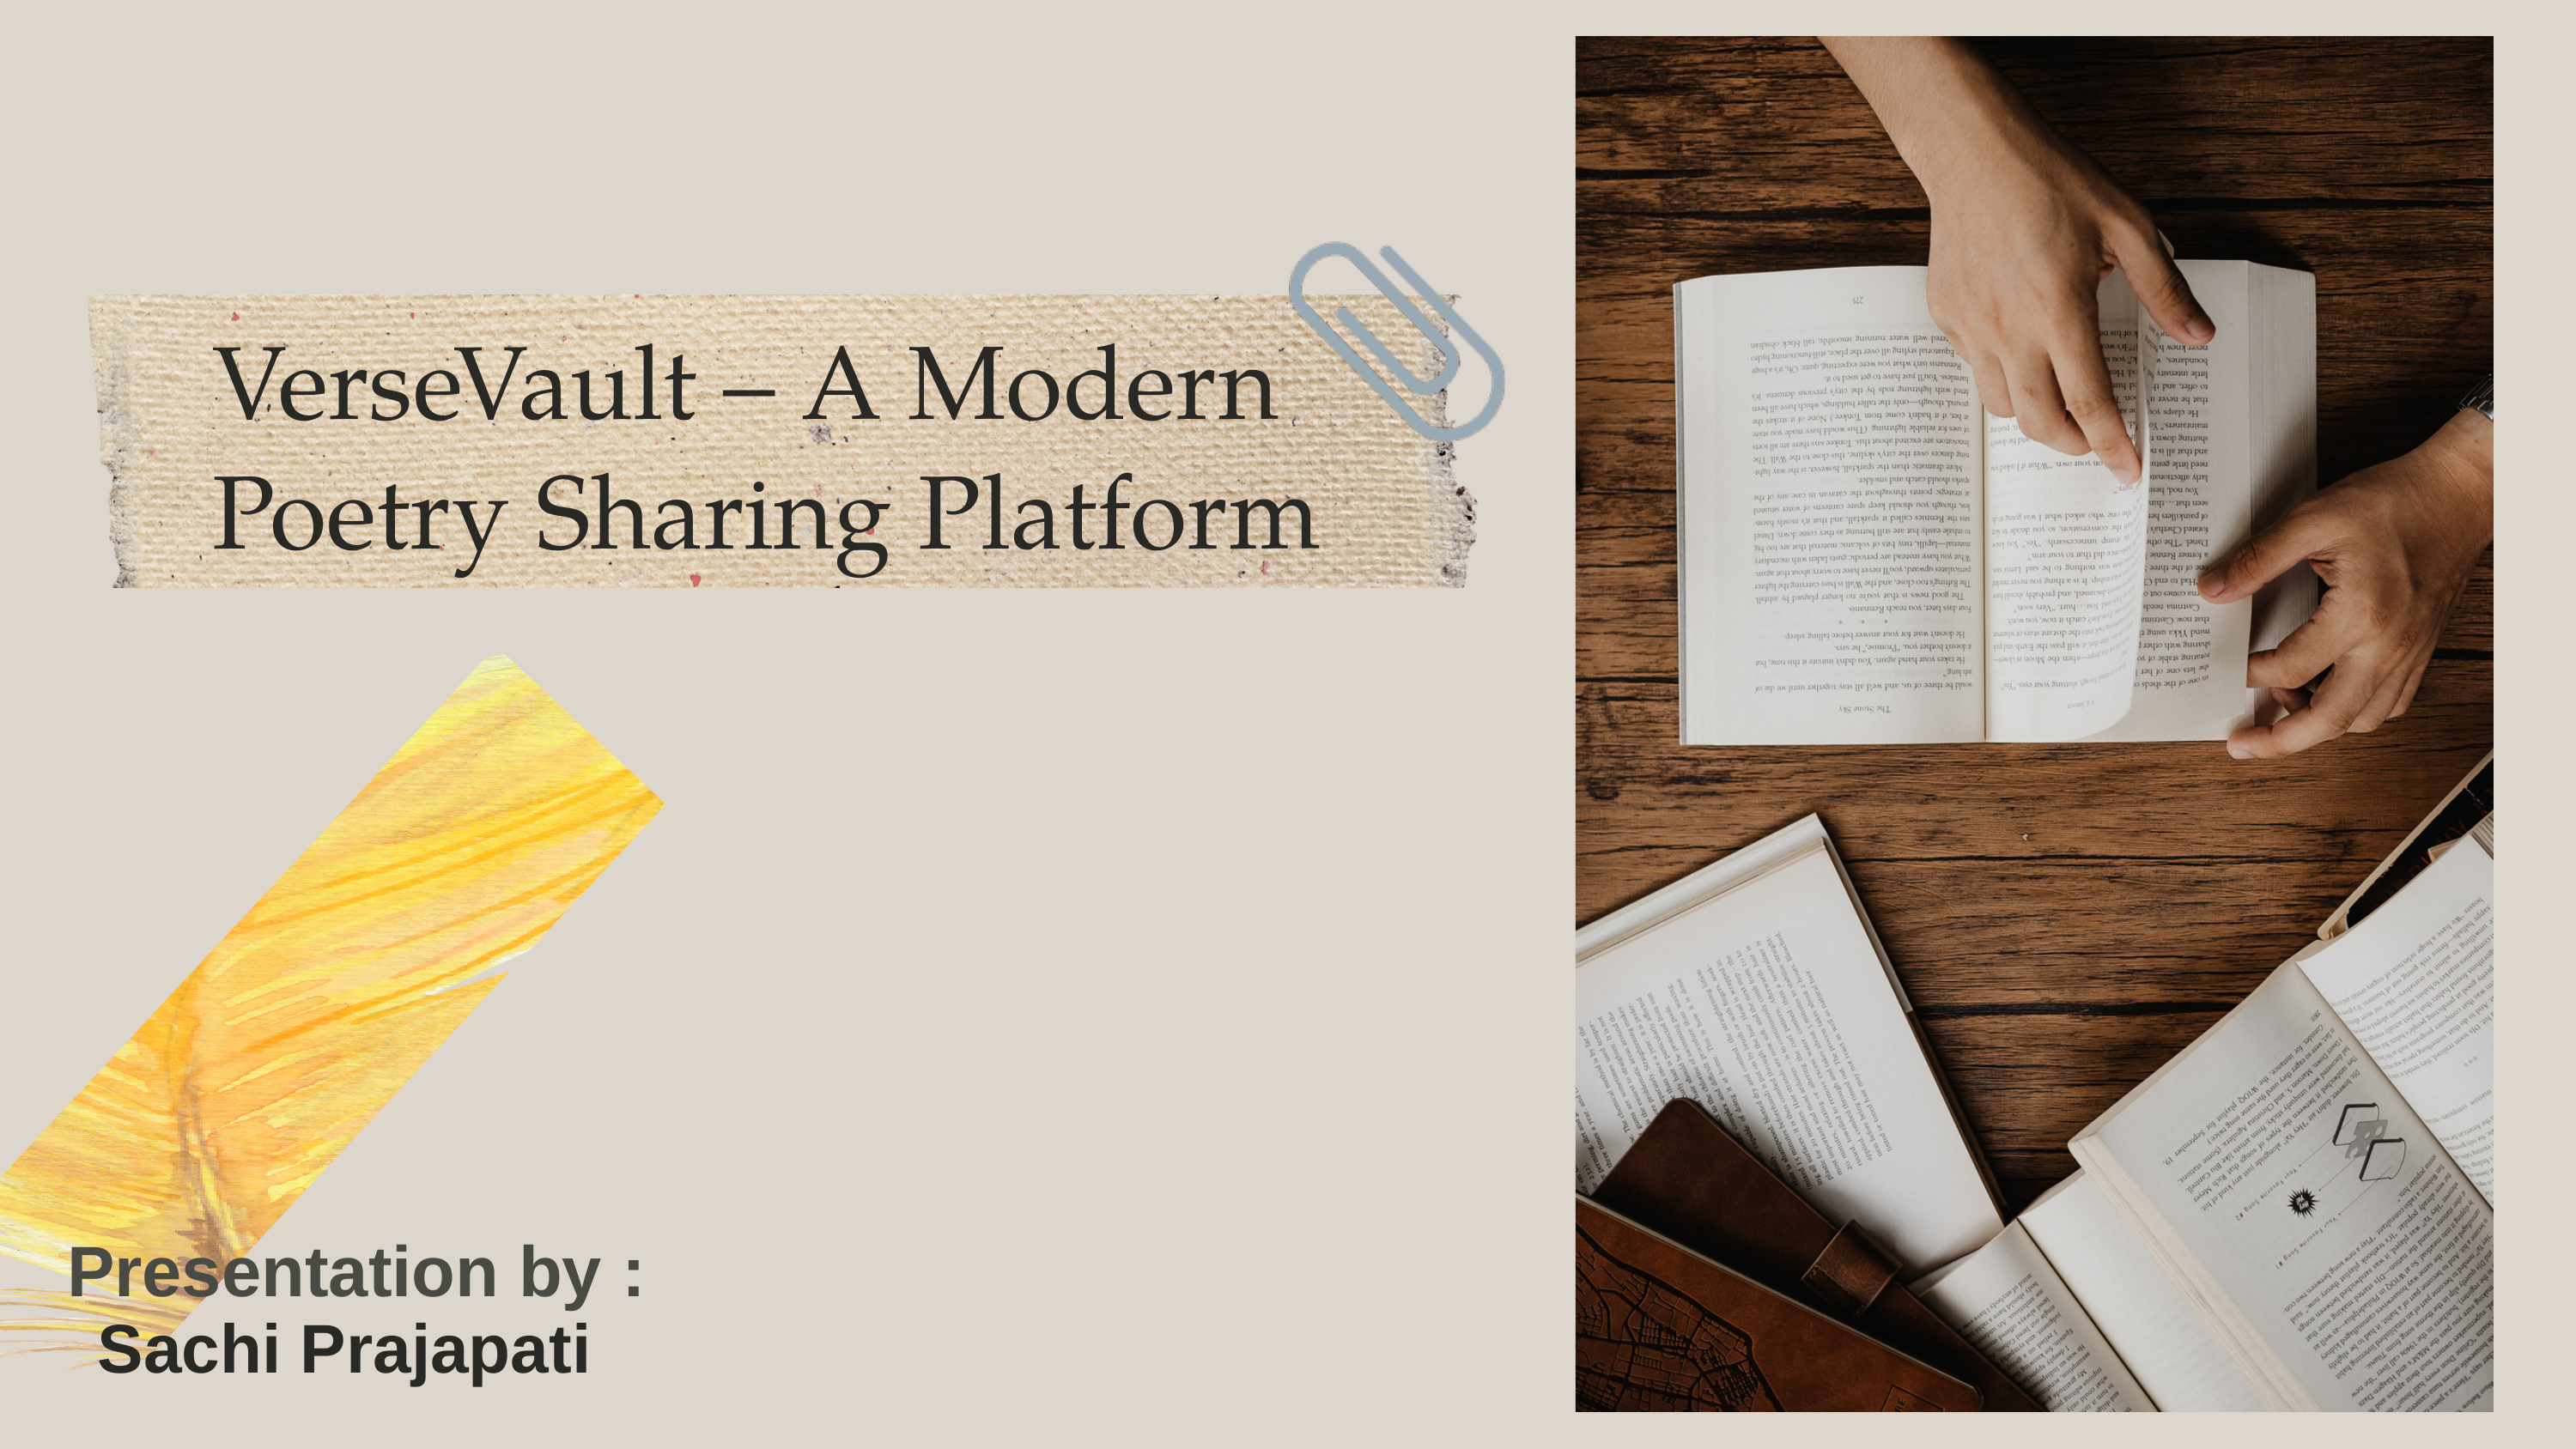

VerseVault – A Modern Poetry Sharing Platform

Presentation by :
Sachi Prajapati